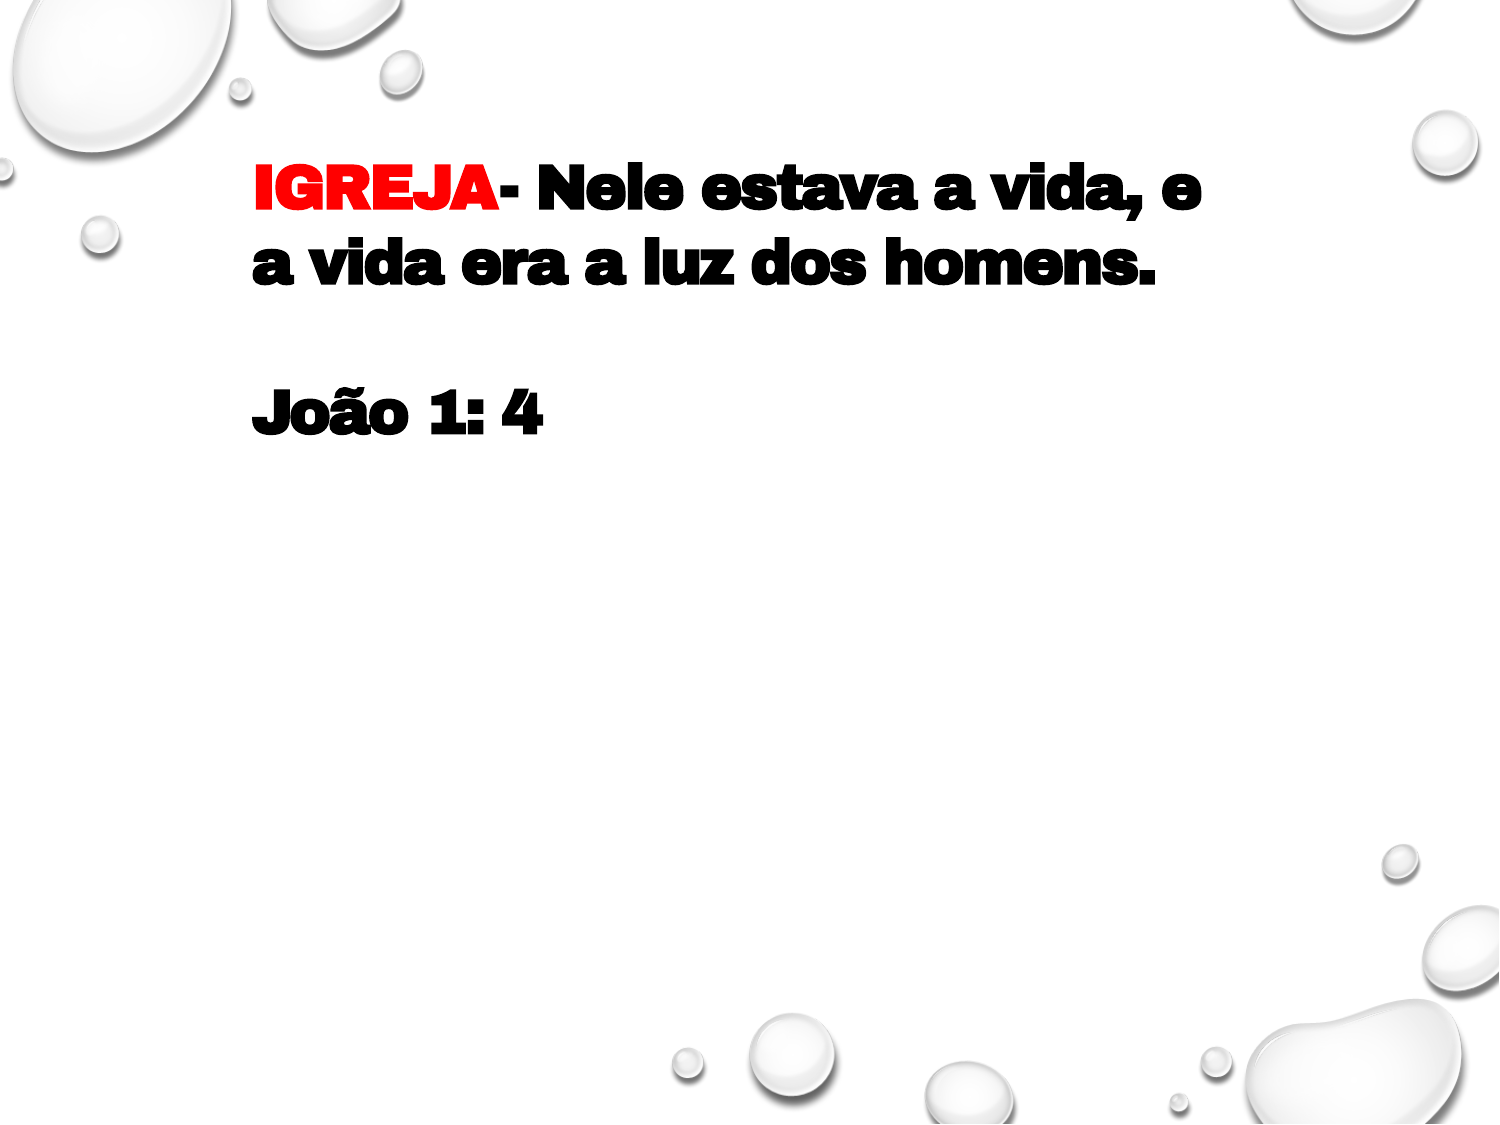

IGREJA- Nele estava a vida, e a vida era a luz dos homens.

João 1: 4